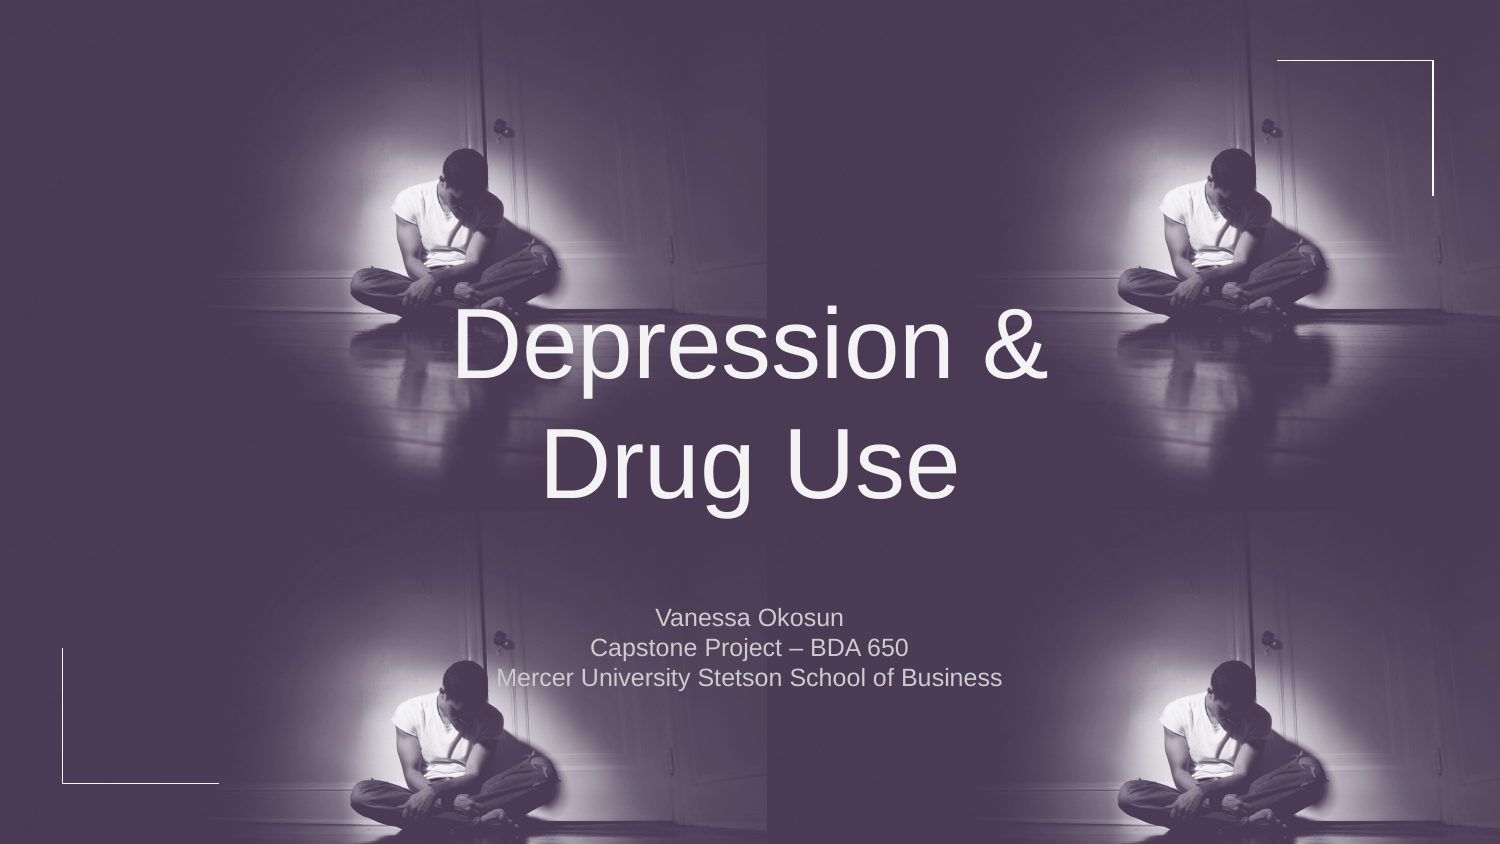

# Depression & Drug Use
Vanessa Okosun
Capstone Project – BDA 650
Mercer University Stetson School of Business